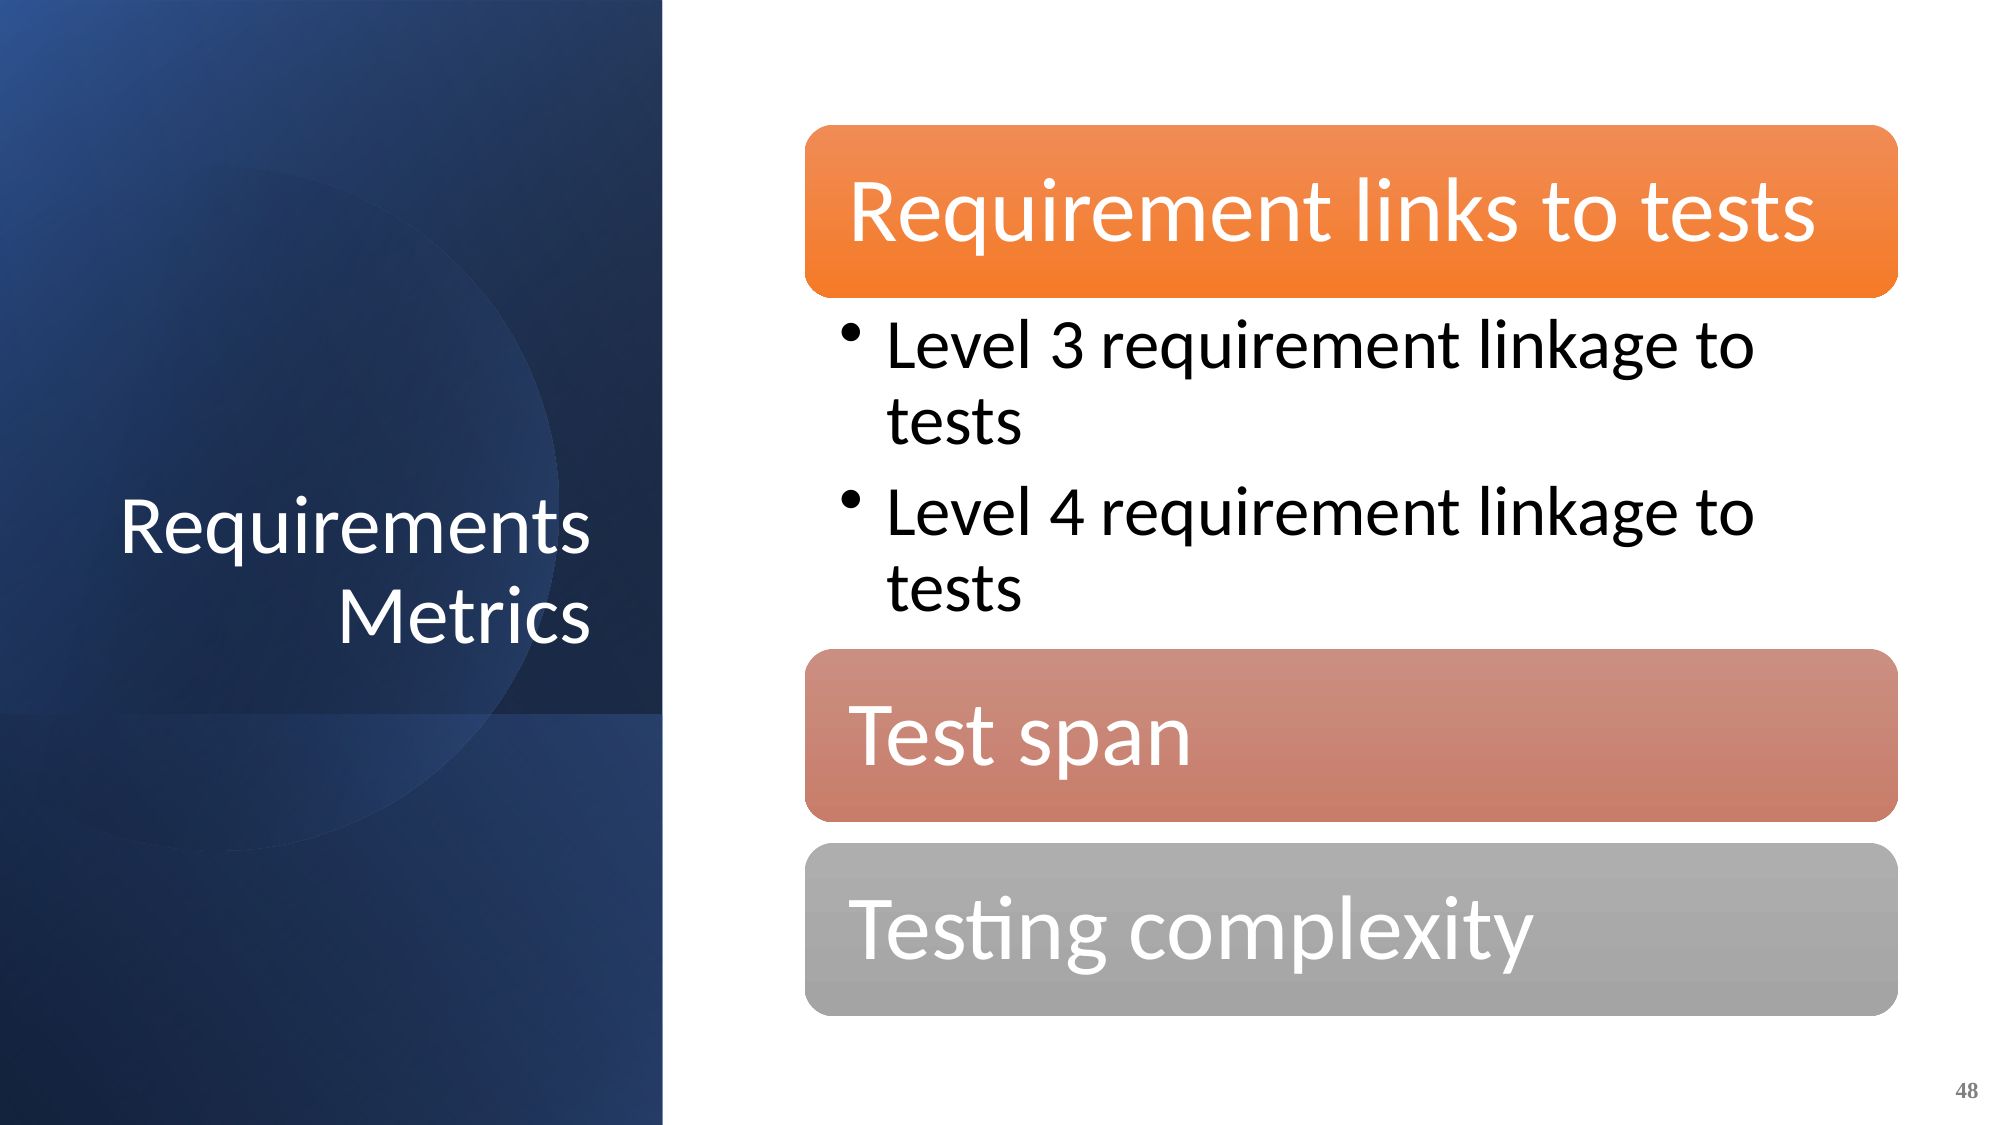

Requirement links to tests
Level 3 requirement linkage to tests
Level 4 requirement linkage to tests
Test span
Testing complexity

# Requirements Metrics

48